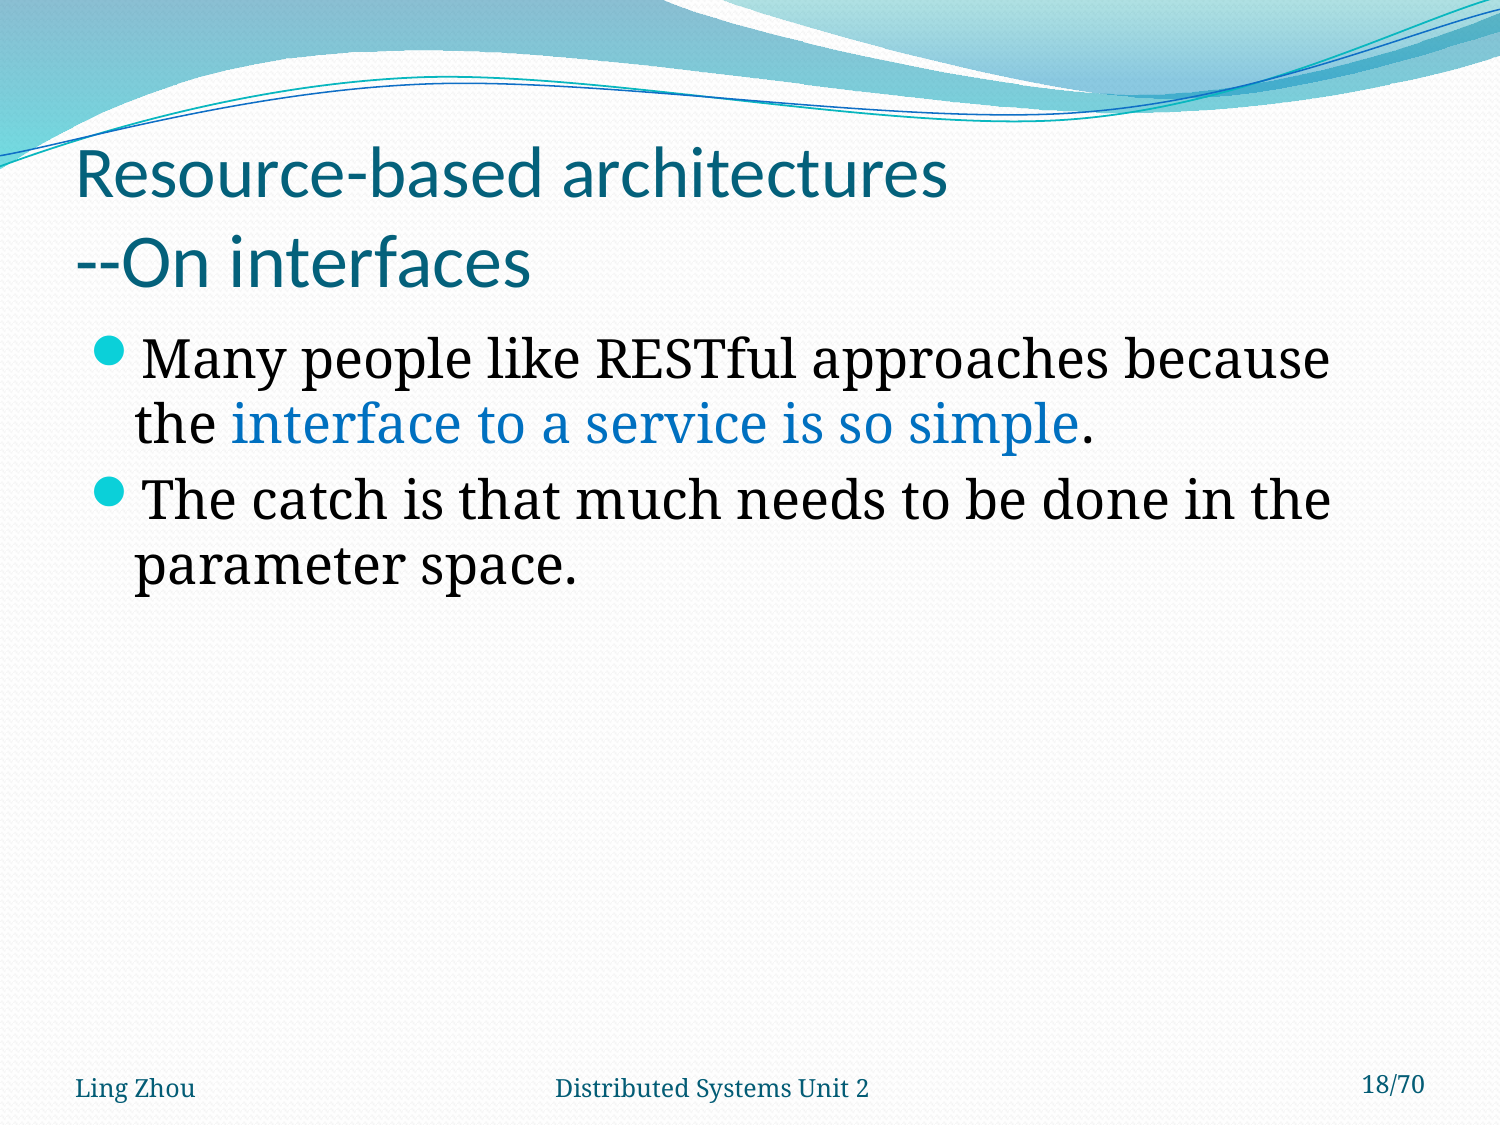

# Resource-based architectures --On interfaces
Many people like RESTful approaches because the interface to a service is so simple.
The catch is that much needs to be done in the parameter space.
Ling Zhou
Distributed Systems Unit 2
18/70